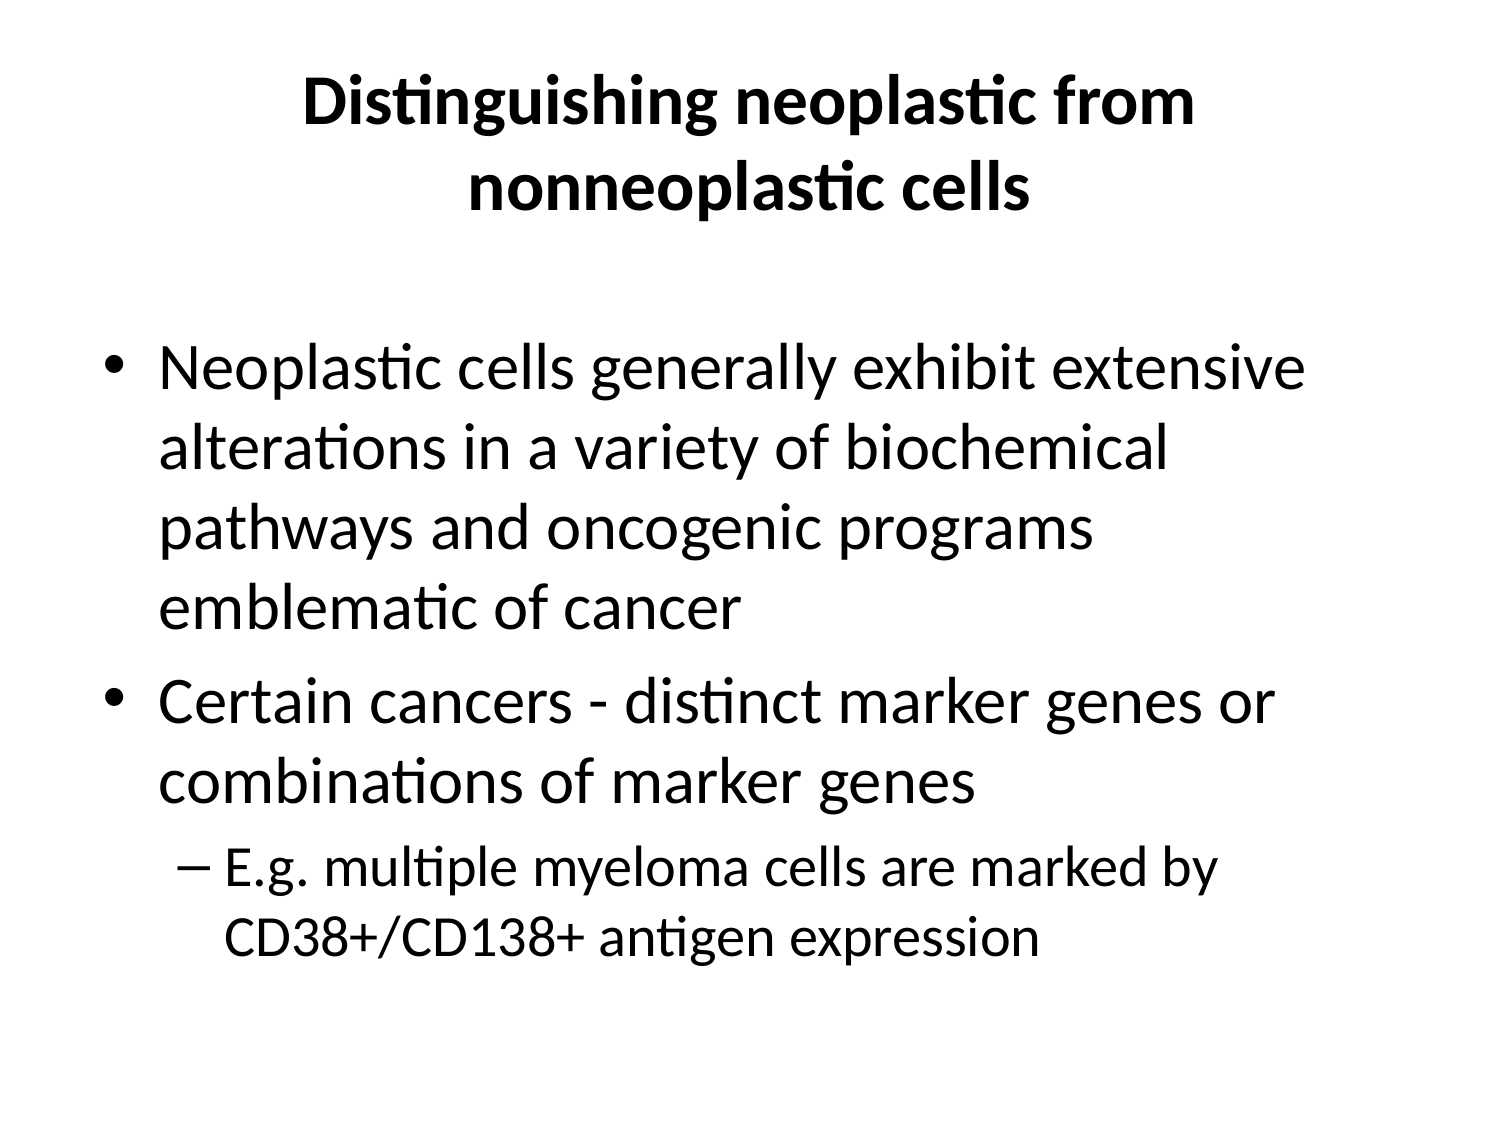

# Distinguishing neoplastic from nonneoplastic cells
Neoplastic cells generally exhibit extensive alterations in a variety of biochemical pathways and oncogenic programs emblematic of cancer
Certain cancers - distinct marker genes or combinations of marker genes
E.g. multiple myeloma cells are marked by CD38+/CD138+ antigen expression